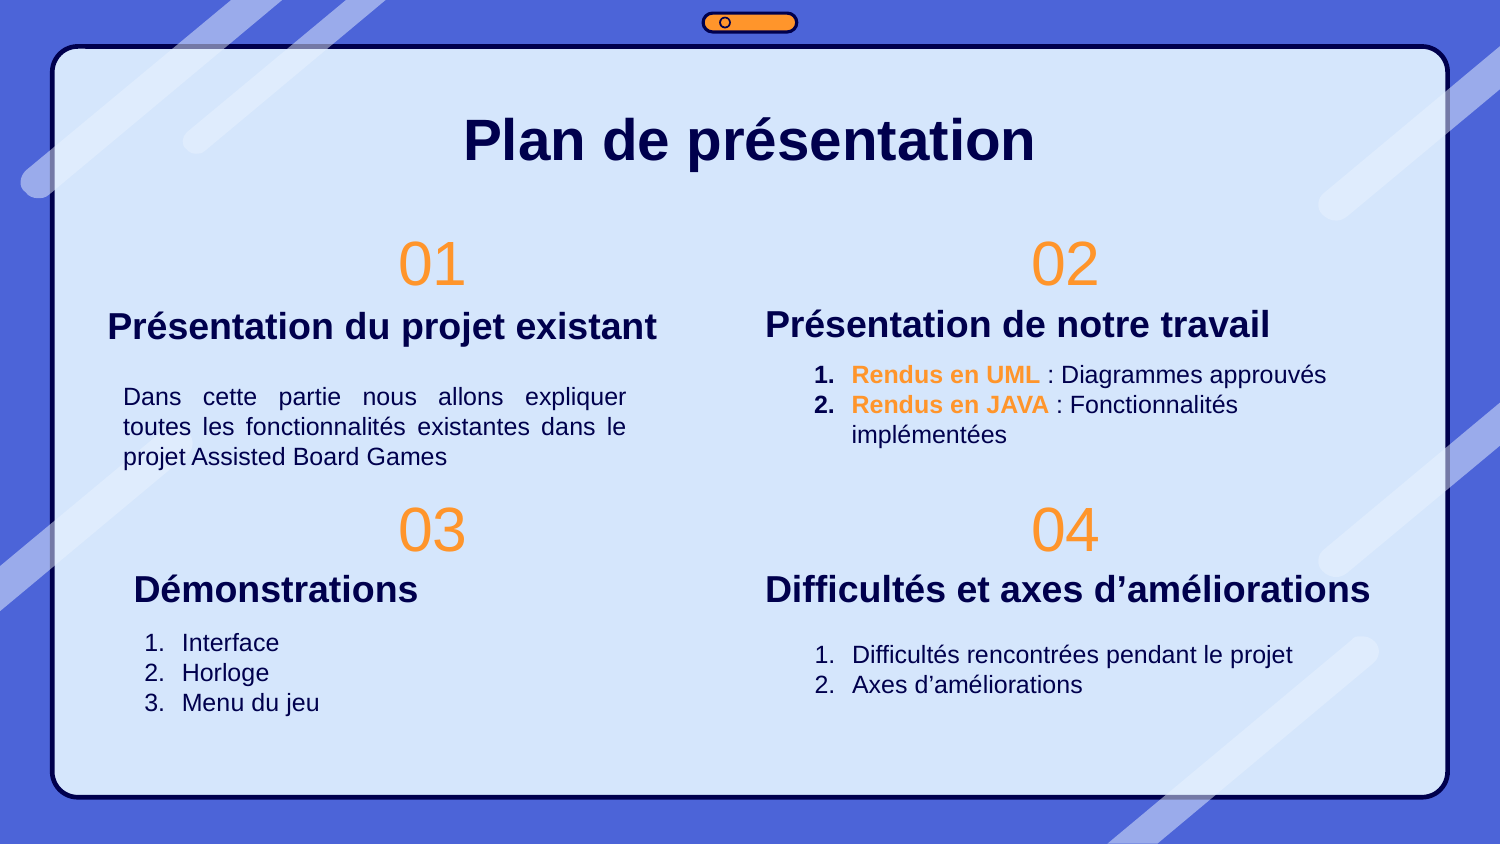

Plan de présentation
# 01
02
Présentation du projet existant
Présentation de notre travail
Rendus en UML : Diagrammes approuvés
Rendus en JAVA : Fonctionnalités implémentées
Dans cette partie nous allons expliquer toutes les fonctionnalités existantes dans le projet Assisted Board Games
03
04
Difficultés et axes d’améliorations
Démonstrations
Difficultés rencontrées pendant le projet
Axes d’améliorations
Interface
Horloge
Menu du jeu